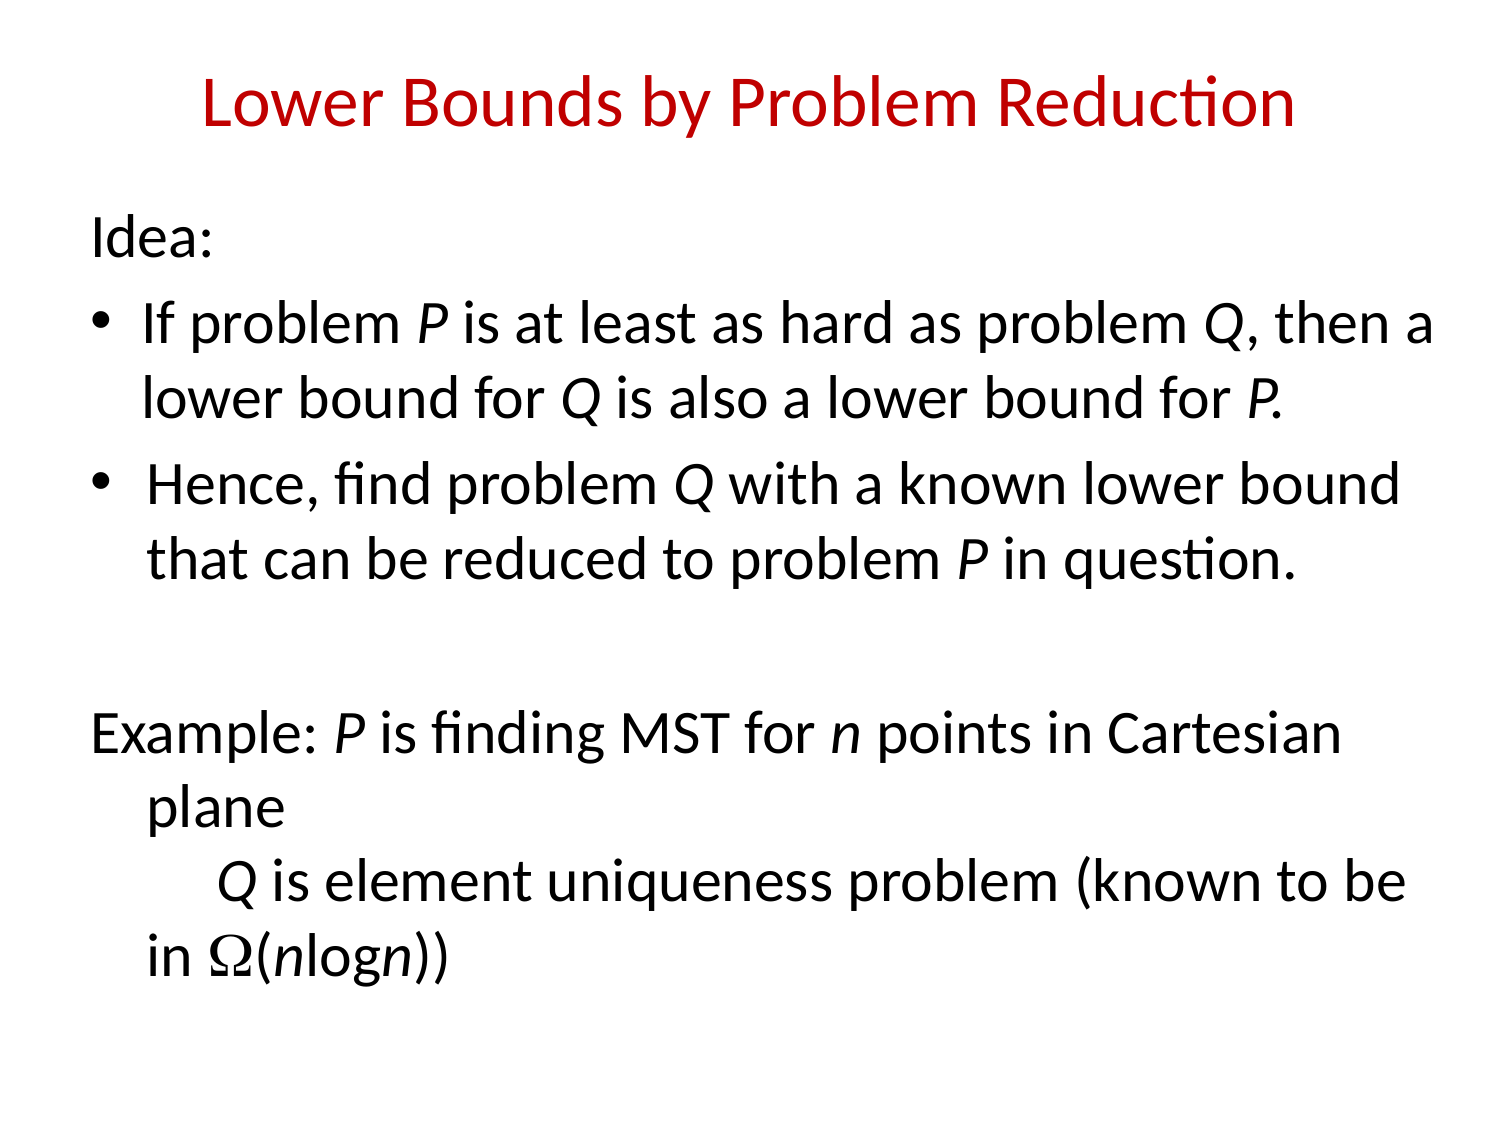

# Lower Bounds by Problem Reduction
Idea:
 If problem P is at least as hard as problem Q, then a  lower bound for Q is also a lower bound for P.
Hence, find problem Q with a known lower bound that can be reduced to problem P in question.

Example: P is finding MST for n points in Cartesian plane
     Q is element uniqueness problem (known to be in Ω(nlogn))